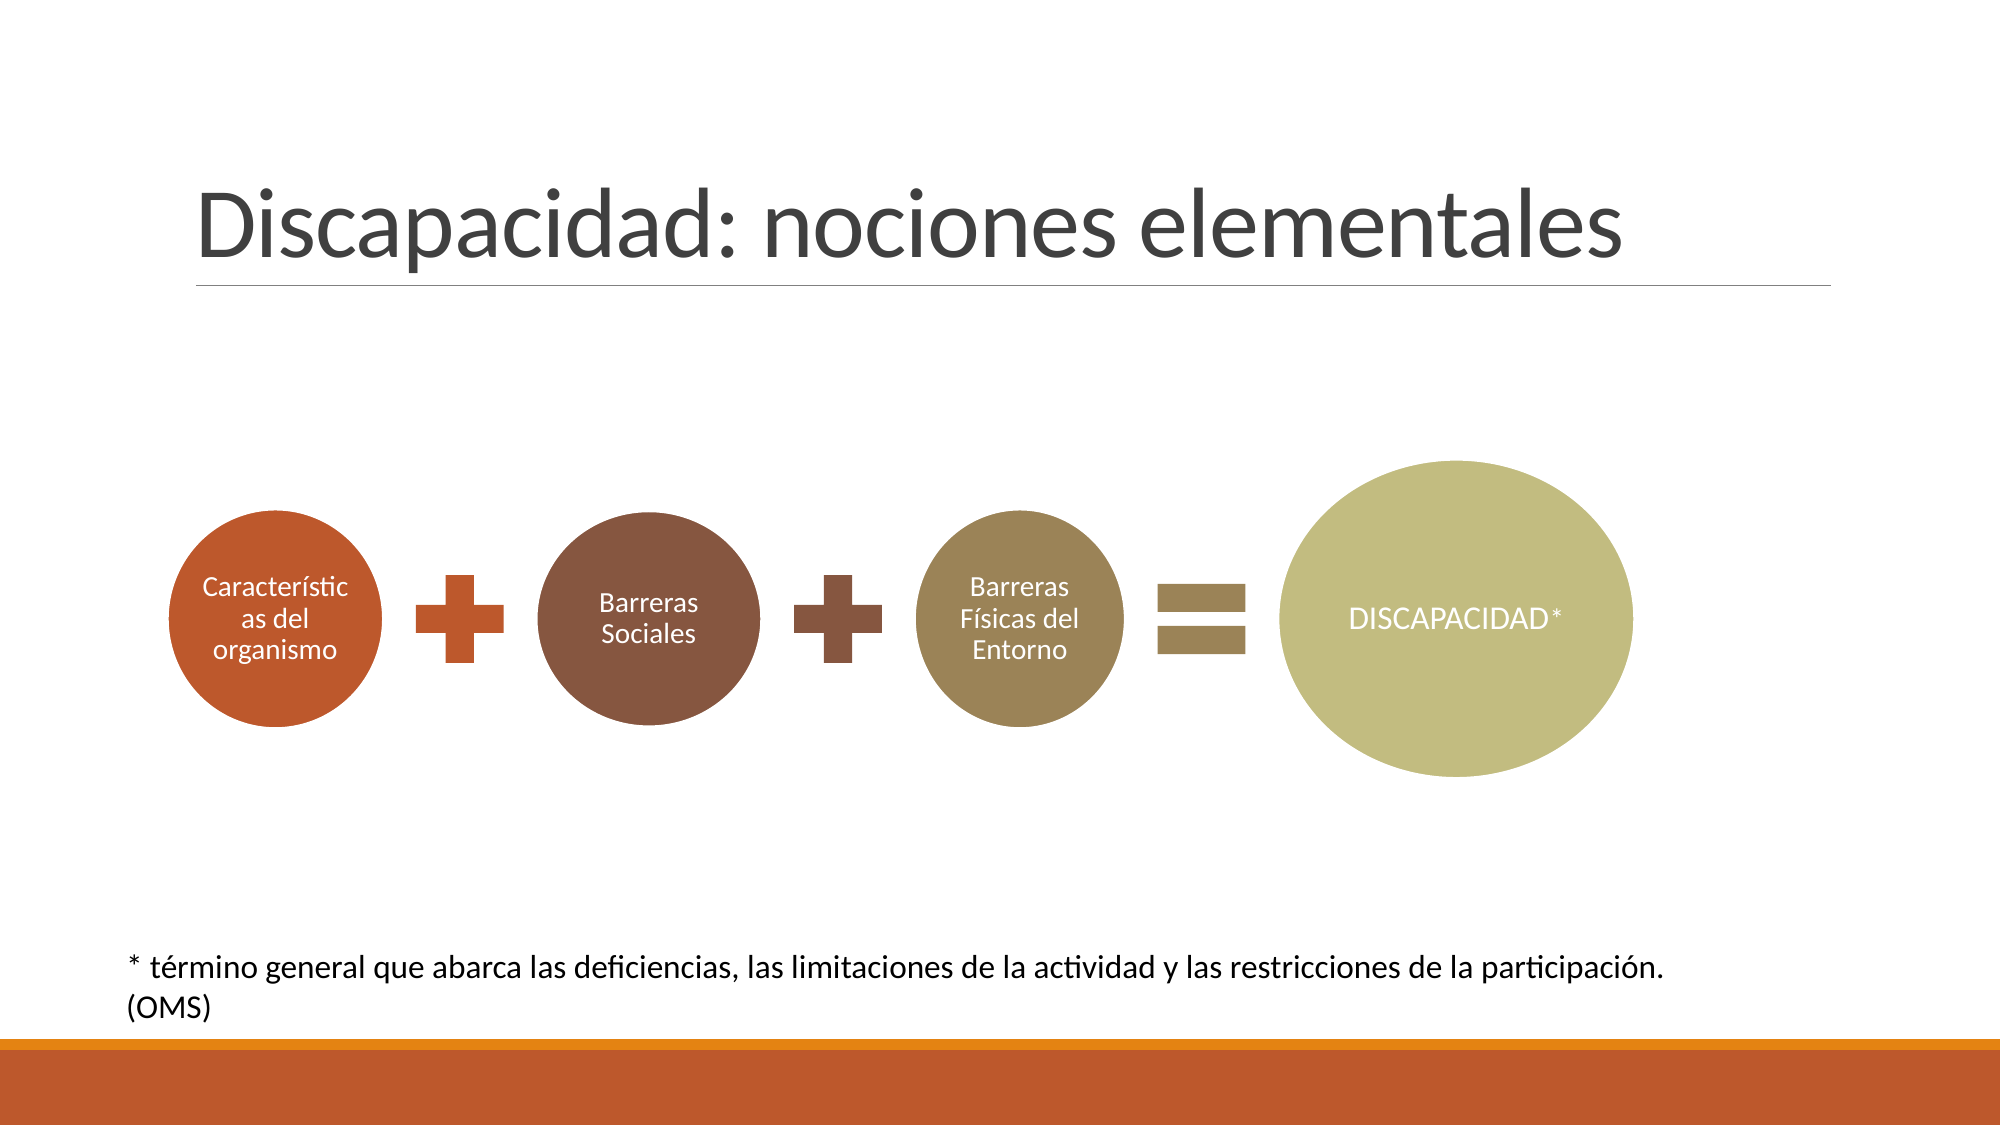

# Discapacidad: nociones elementales
Características del organismo

Barreras Sociales

Barreras Físicas del Entorno

Discapacidad*
* término general que abarca las deficiencias, las limitaciones de la actividad y las restricciones de la participación. (OMS)